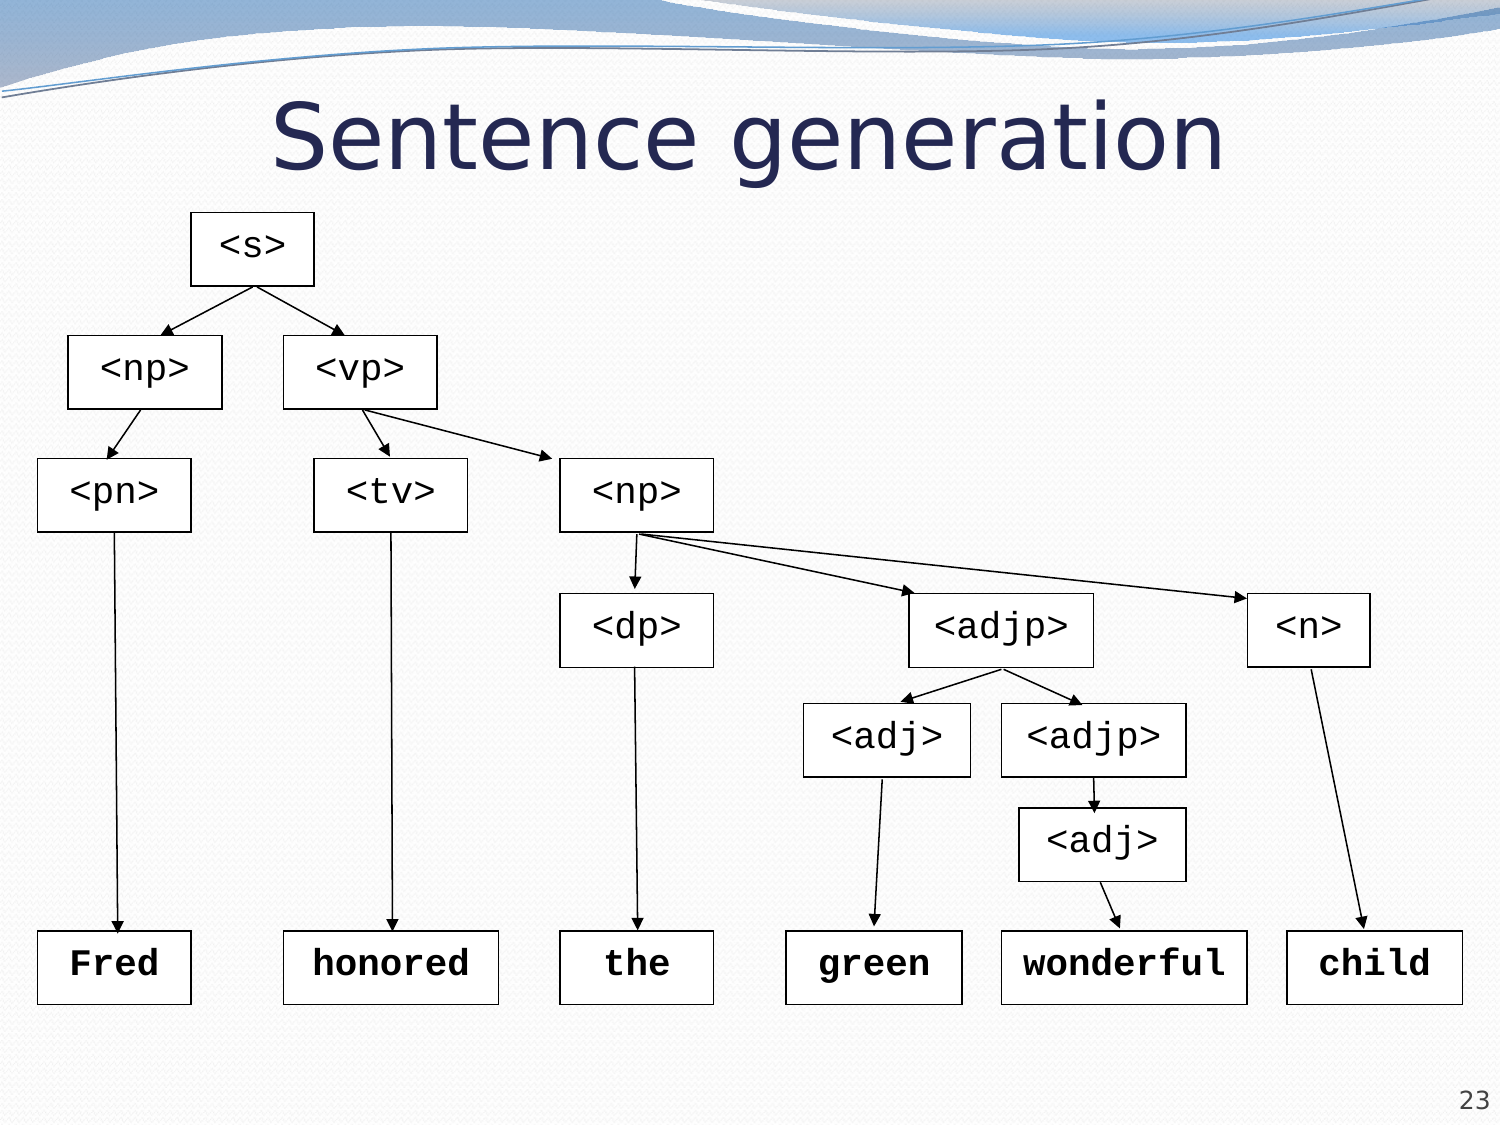

# Sentence generation

<s>

<np>
<vp>

<tv>
<np>
<pn>

<dp>
<adjp>
<n>

<adj>
<adjp>

<adj>

Fred
honored
the
green
wonderful
child